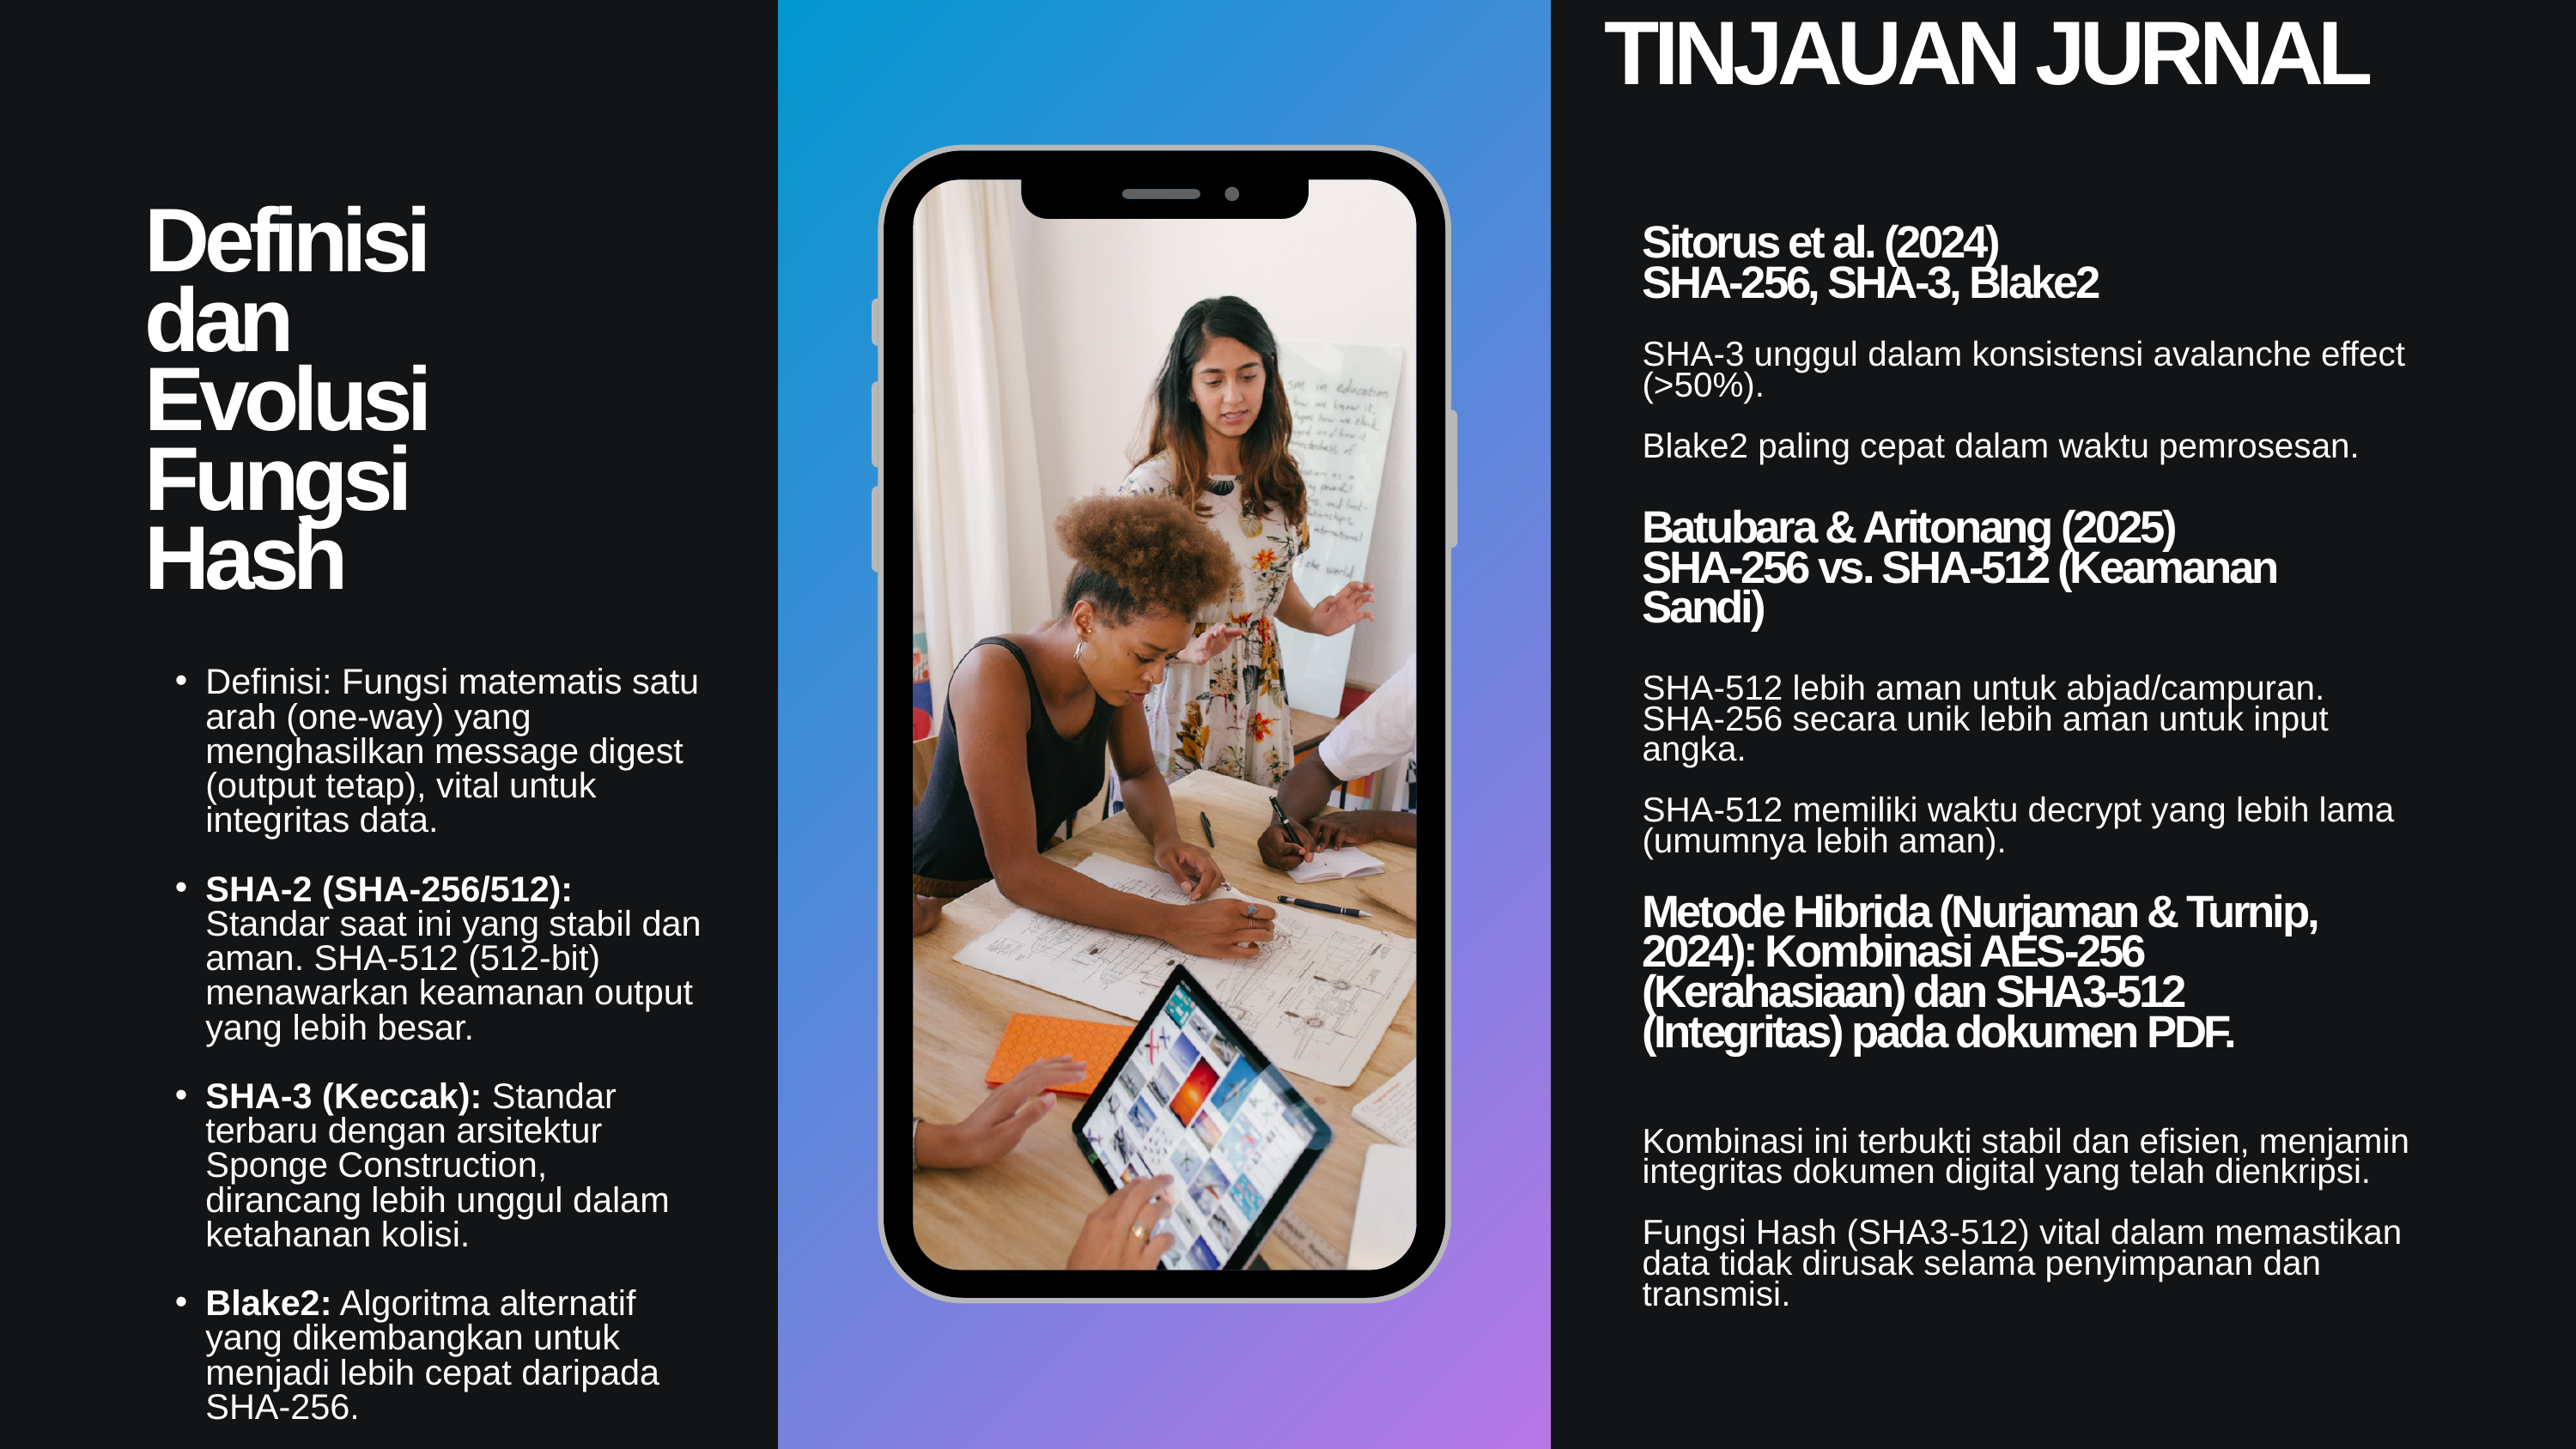

TINJAUAN JURNAL

Definisi dan Evolusi Fungsi Hash
Sitorus et al. (2024)
SHA-256, SHA-3, Blake2
SHA-3 unggul dalam konsistensi avalanche effect (>50%).

Blake2 paling cepat dalam waktu pemrosesan.

Batubara & Aritonang (2025)
SHA-256 vs. SHA-512 (Keamanan Sandi)
Definisi: Fungsi matematis satu arah (one-way) yang menghasilkan message digest (output tetap), vital untuk integritas data.

SHA-2 (SHA-256/512): Standar saat ini yang stabil dan aman. SHA-512 (512-bit) menawarkan keamanan output yang lebih besar.

SHA-3 (Keccak): Standar terbaru dengan arsitektur Sponge Construction, dirancang lebih unggul dalam ketahanan kolisi.

Blake2: Algoritma alternatif yang dikembangkan untuk menjadi lebih cepat daripada SHA-256.

SHA-512 lebih aman untuk abjad/campuran. SHA-256 secara unik lebih aman untuk input angka.

SHA-512 memiliki waktu decrypt yang lebih lama (umumnya lebih aman).

Metode Hibrida (Nurjaman & Turnip, 2024): Kombinasi AES-256 (Kerahasiaan) dan SHA3-512 (Integritas) pada dokumen PDF.

Kombinasi ini terbukti stabil dan efisien, menjamin integritas dokumen digital yang telah dienkripsi.

Fungsi Hash (SHA3-512) vital dalam memastikan data tidak dirusak selama penyimpanan dan transmisi.